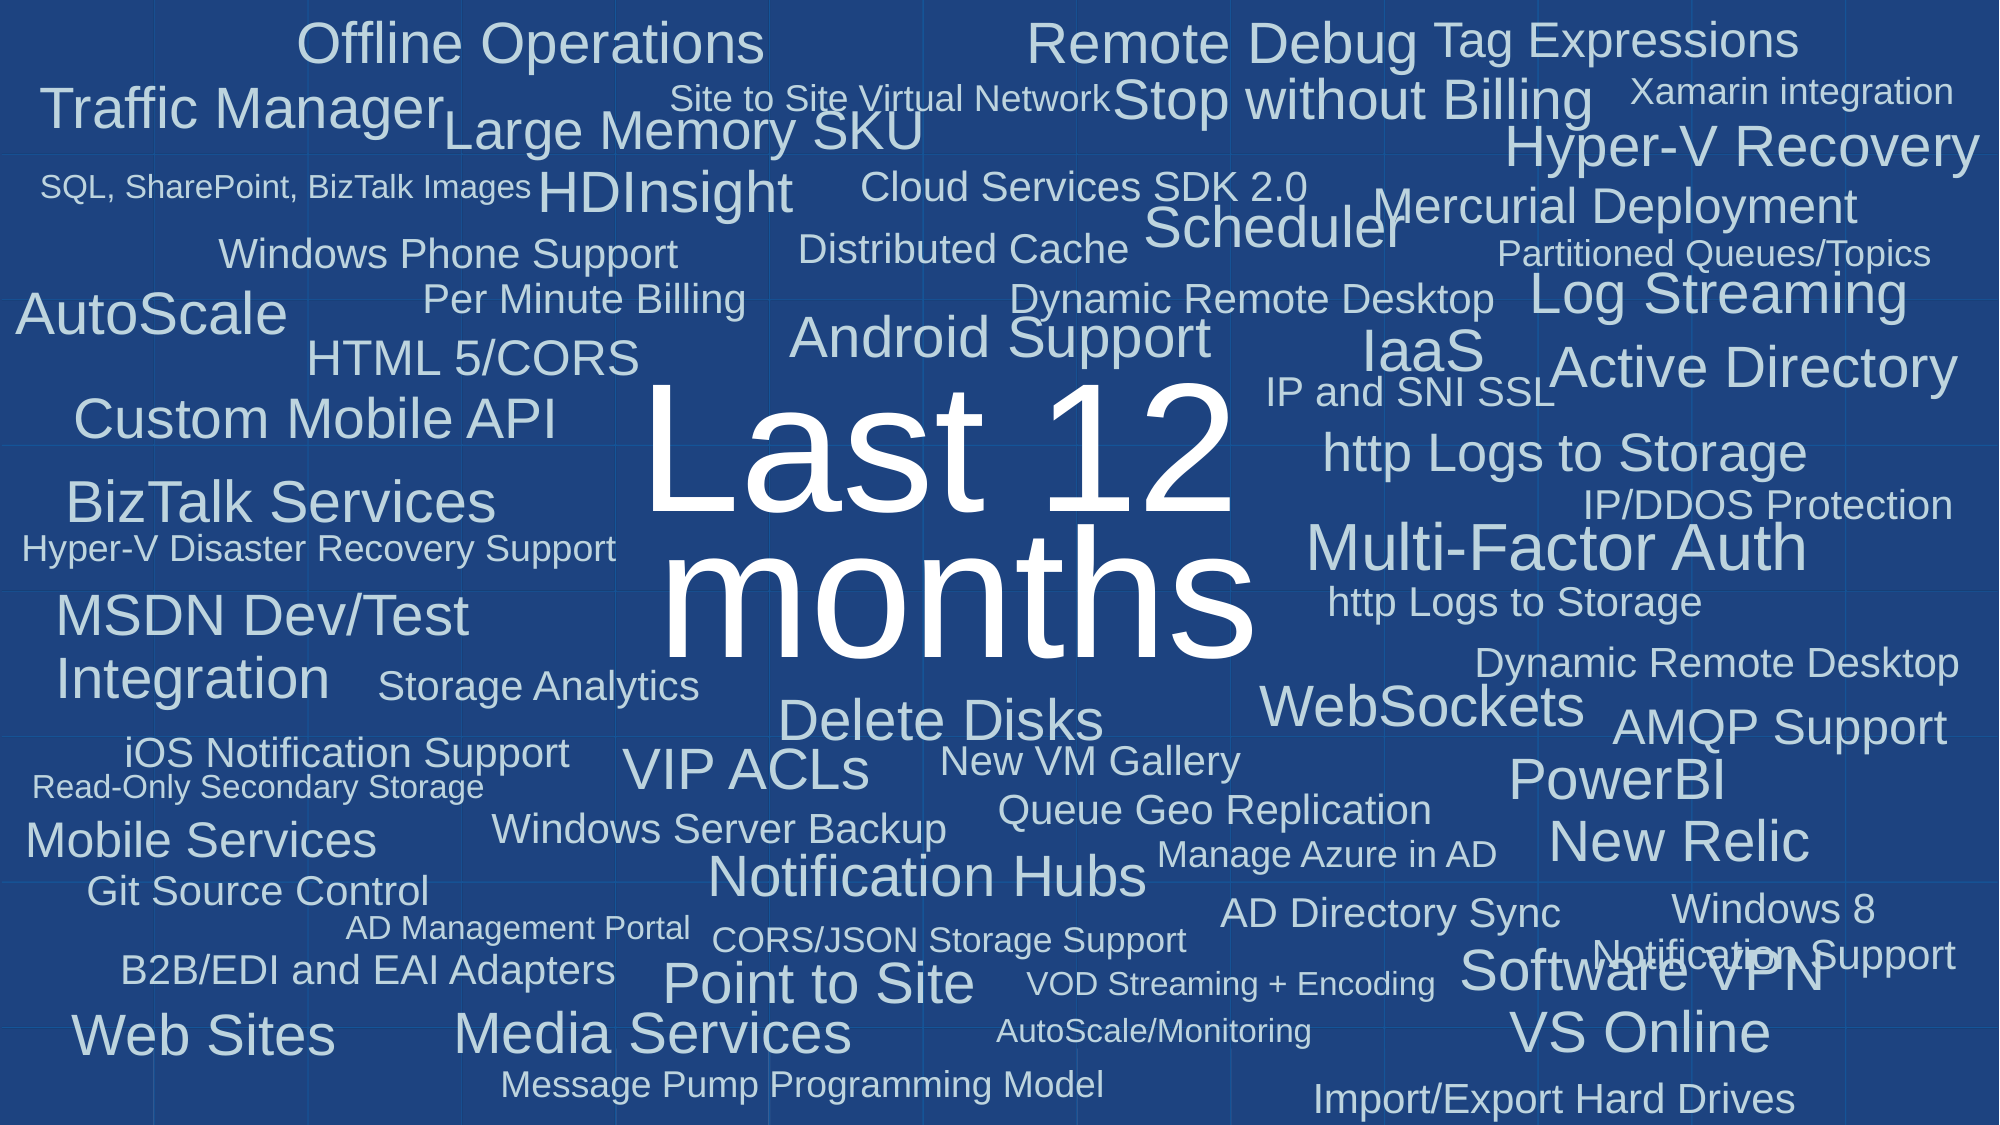

Offline Operations
Remote Debug
Tag Expressions
Stop without Billing
Xamarin integration
Traffic Manager
Site to Site Virtual Network
Large Memory SKU
Hyper-V Recovery
HDInsight
Cloud Services SDK 2.0
SQL, SharePoint, BizTalk Images
Mercurial Deployment
Scheduler
Distributed Cache
Windows Phone Support
Partitioned Queues/Topics
Log Streaming
Dynamic Remote Desktop
Per Minute Billing
AutoScale
Android Support
IaaS
HTML 5/CORS
Active Directory
IP and SNI SSL
Custom Mobile API
Last 12
http Logs to Storage
BizTalk Services
IP/DDOS Protection
Multi-Factor Auth
Hyper-V Disaster Recovery Support
months
http Logs to Storage
MSDN Dev/Test Integration
Dynamic Remote Desktop
Storage Analytics
WebSockets
Delete Disks
AMQP Support
iOS Notification Support
VIP ACLs
New VM Gallery
PowerBI
Read-Only Secondary Storage
Queue Geo Replication
Windows Server Backup
New Relic
Mobile Services
Manage Azure in AD
Notification Hubs
Git Source Control
Windows 8 Notification Support
AD Directory Sync
AD Management Portal
CORS/JSON Storage Support
Software VPN
B2B/EDI and EAI Adapters
Point to Site
VOD Streaming + Encoding
VS Online
Media Services
Web Sites
AutoScale/Monitoring
Message Pump Programming Model
Import/Export Hard Drives